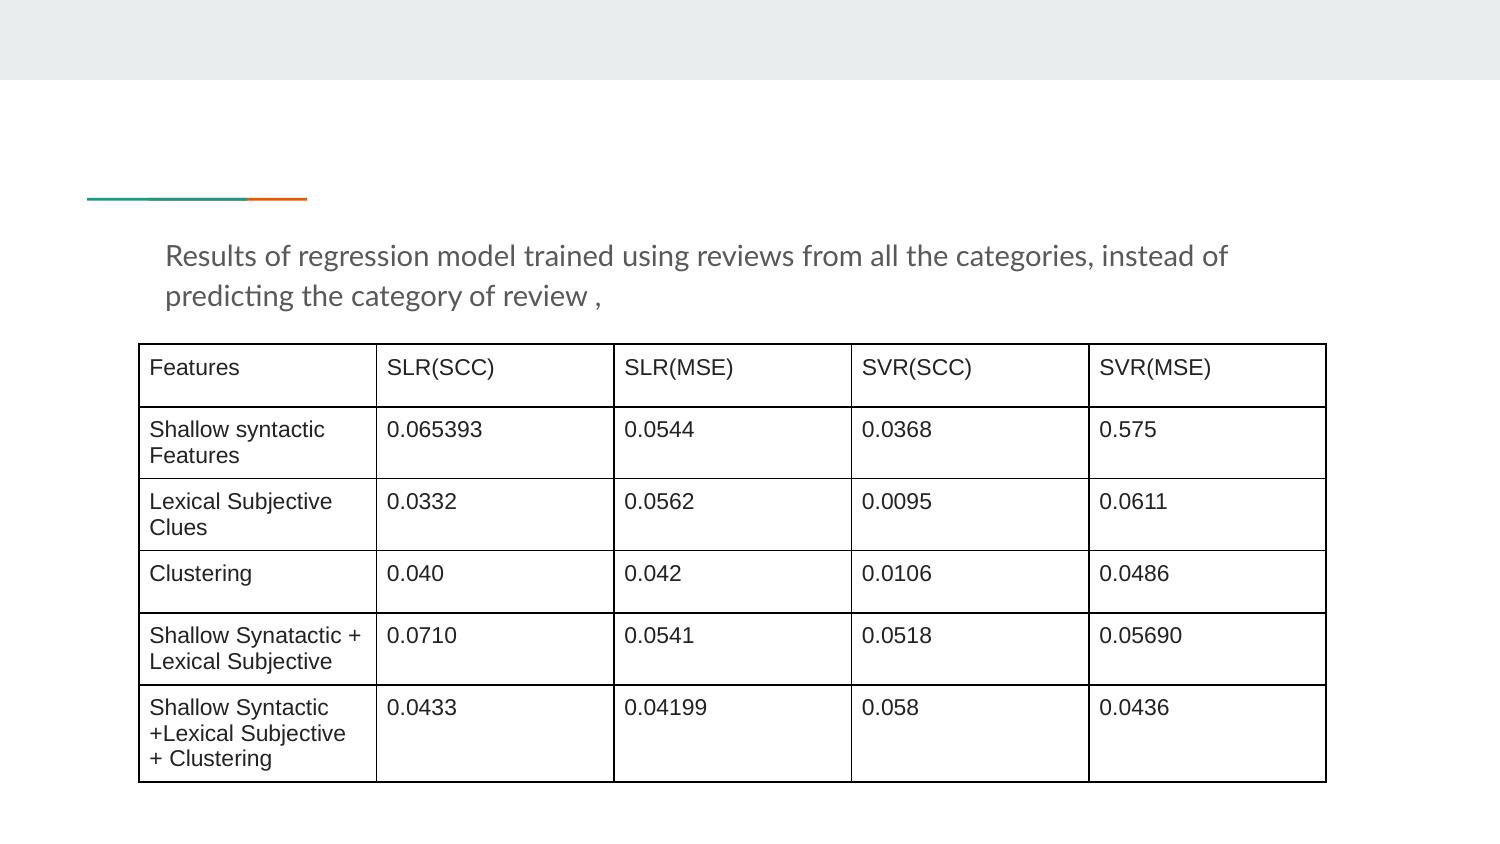

Results of regression model trained using reviews from all the categories, instead of predicting the category of review ,
| Features | SLR(SCC) | SLR(MSE) | SVR(SCC) | SVR(MSE) |
| --- | --- | --- | --- | --- |
| Shallow syntactic Features | 0.065393 | 0.0544 | 0.0368 | 0.575 |
| Lexical Subjective Clues | 0.0332 | 0.0562 | 0.0095 | 0.0611 |
| Clustering | 0.040 | 0.042 | 0.0106 | 0.0486 |
| Shallow Synatactic + Lexical Subjective | 0.0710 | 0.0541 | 0.0518 | 0.05690 |
| Shallow Syntactic +Lexical Subjective + Clustering | 0.0433 | 0.04199 | 0.058 | 0.0436 |